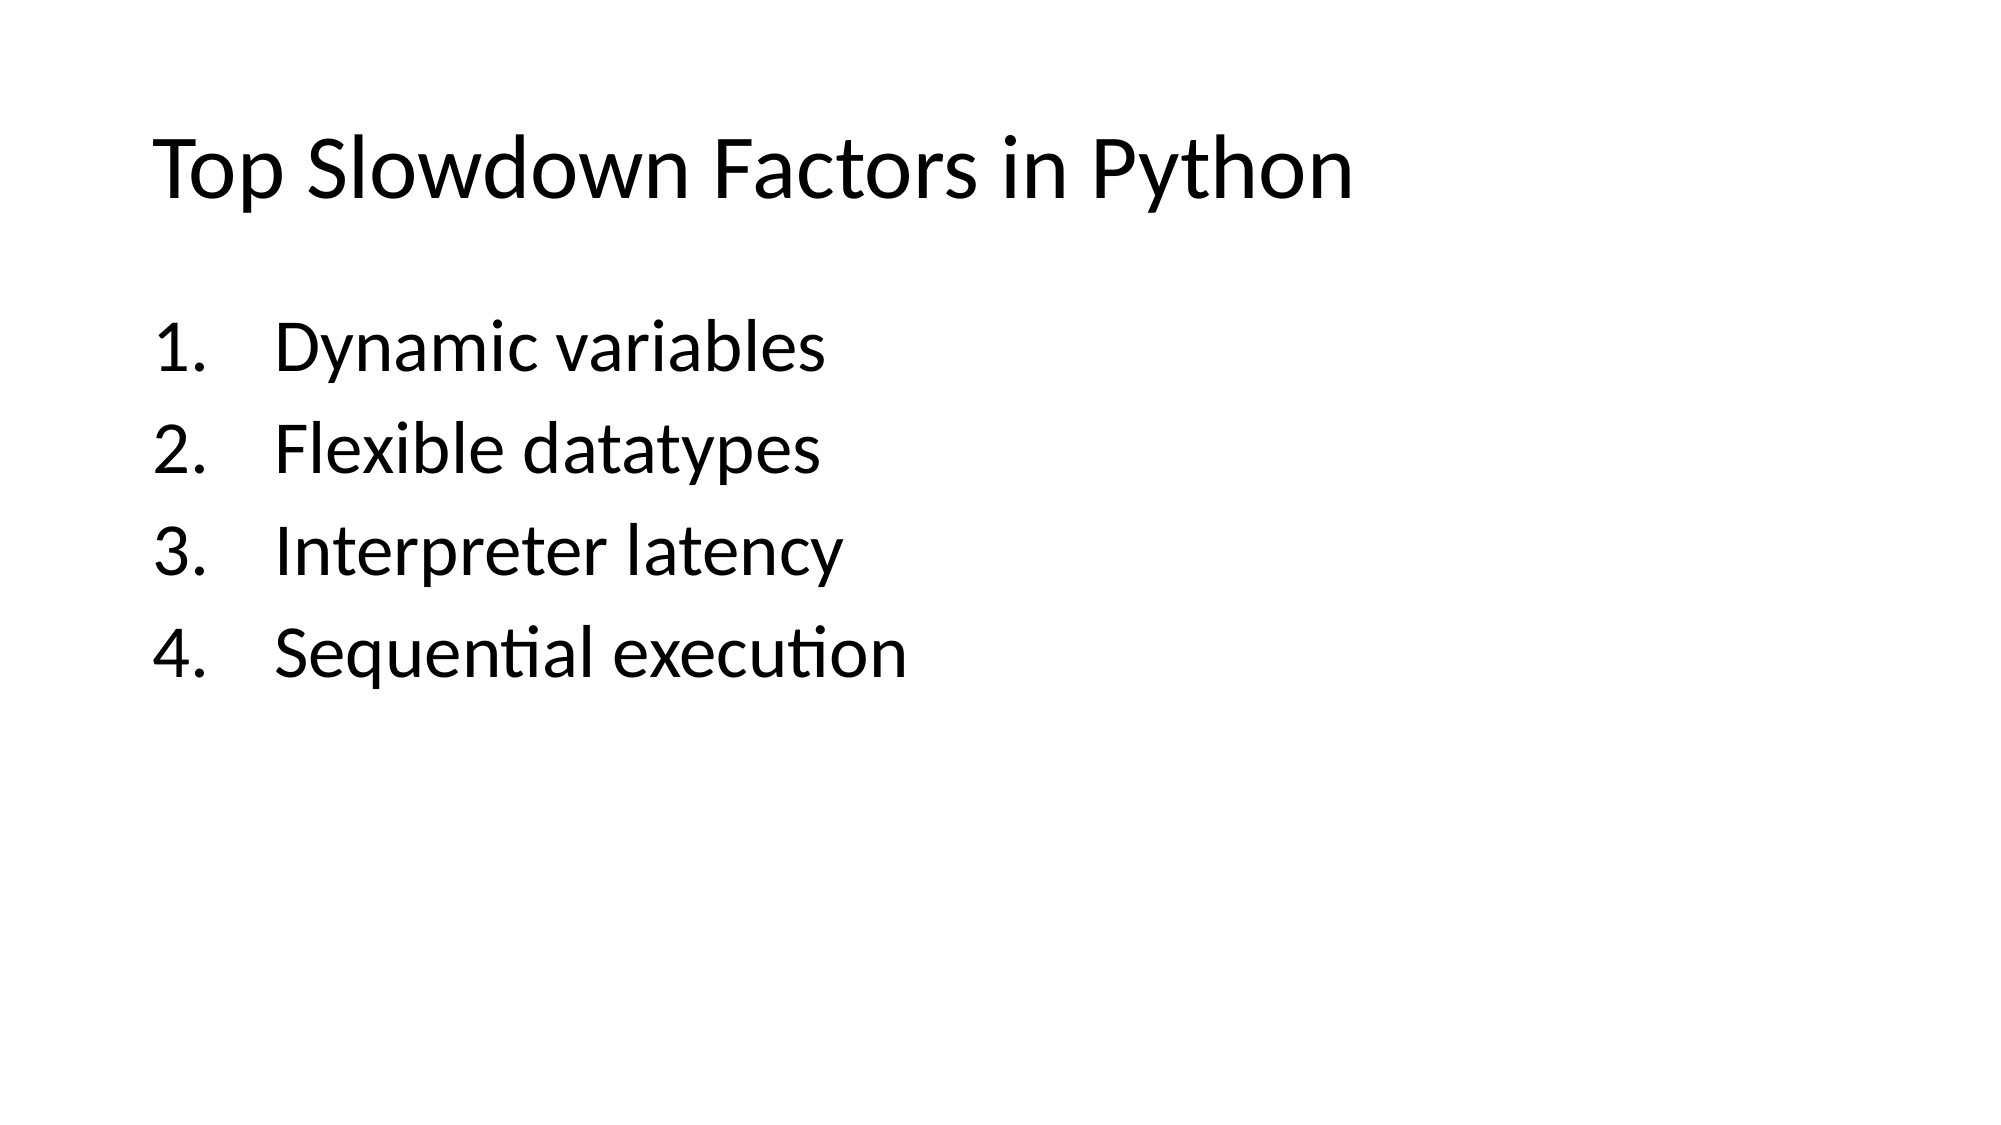

# Top Slowdown Factors in Python
Dynamic variables
Flexible datatypes
Interpreter latency
Sequential execution